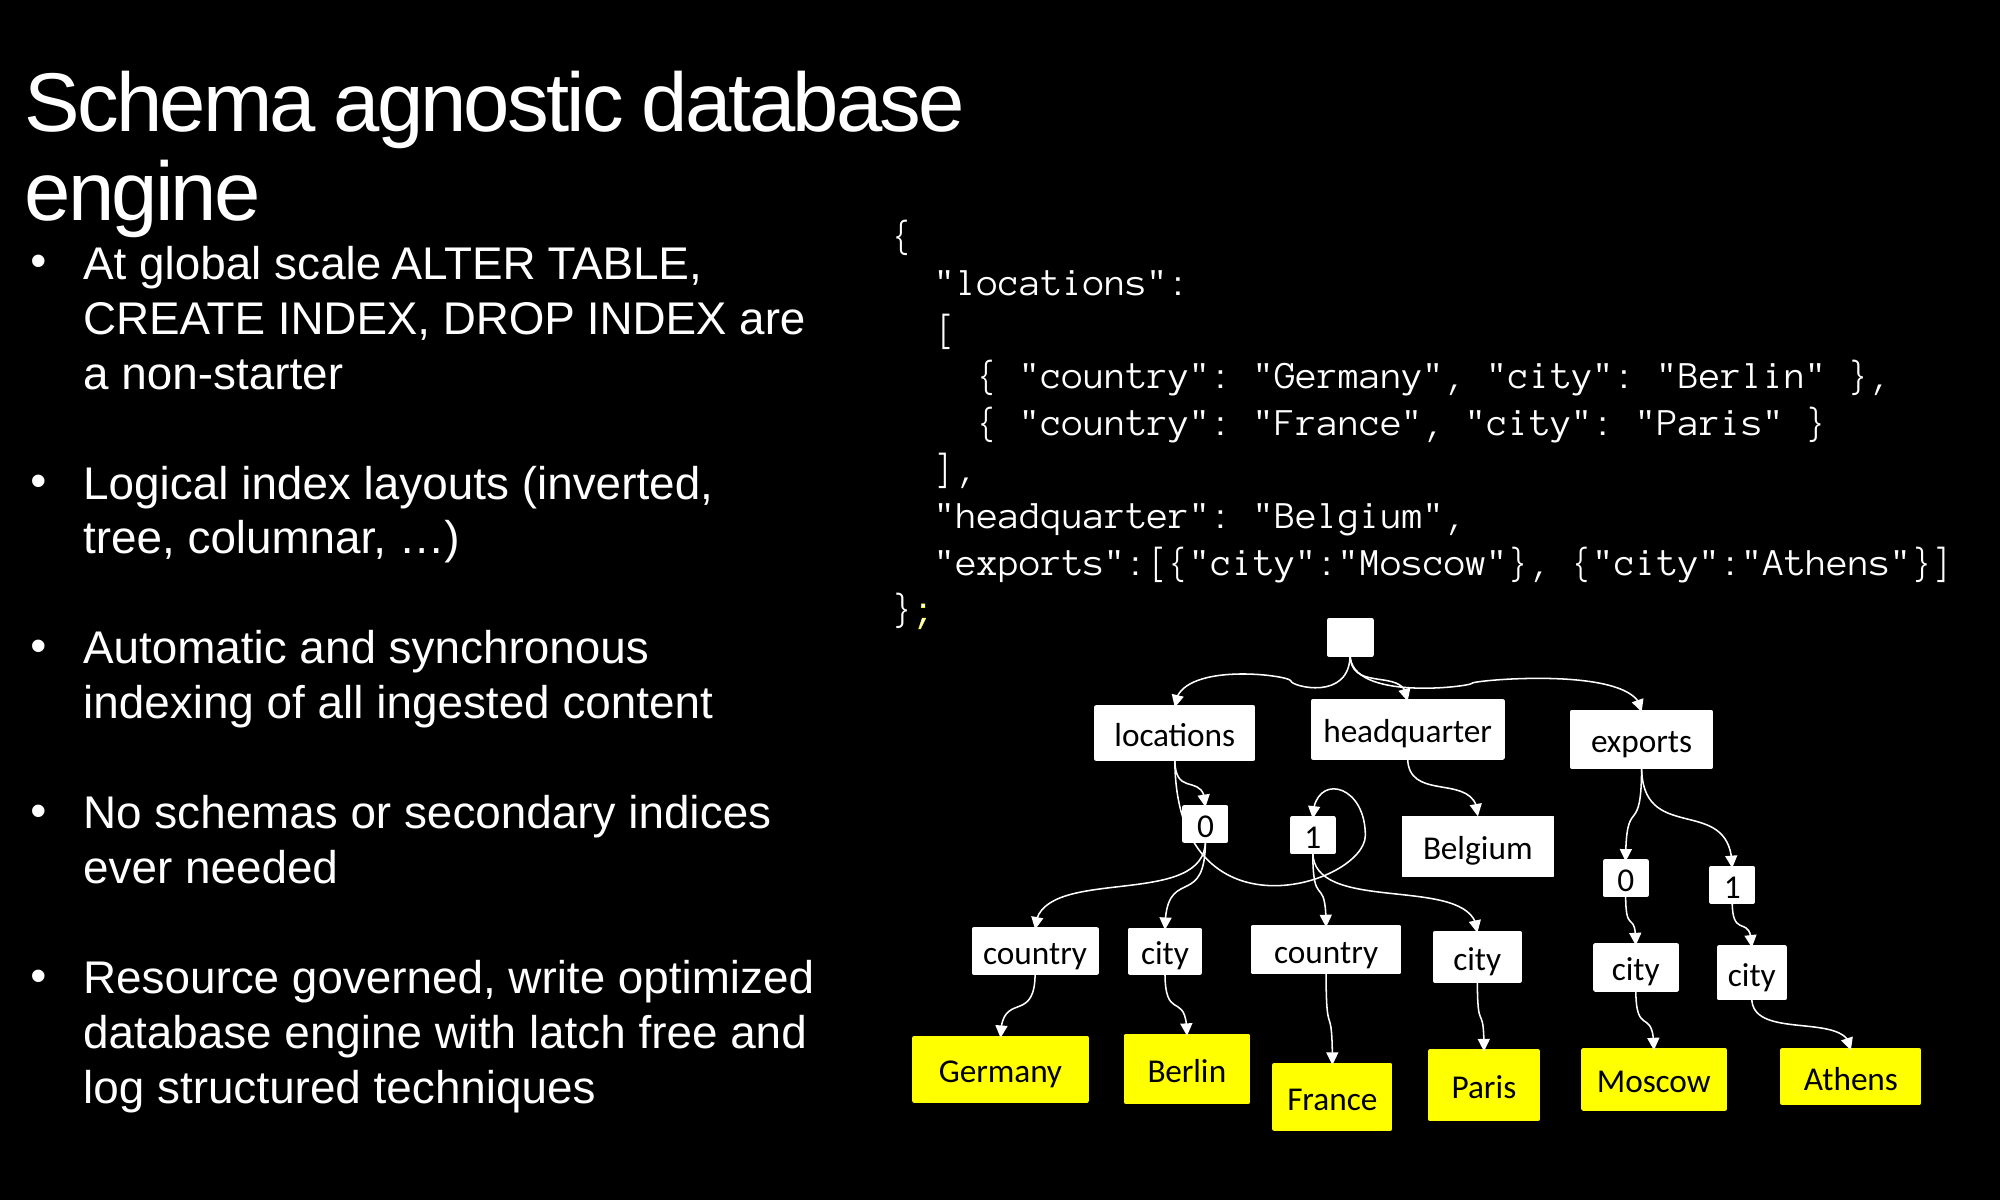

Schema agnostic database engine
{
  "locations":
  [
    { "country": "Germany", "city": "Berlin" },
    { "country": "France", "city": "Paris" }
  ],
  "headquarter": "Belgium",
  "exports":[{"city":"Moscow"}, {"city":"Athens"}]
};
At global scale ALTER TABLE, CREATE INDEX, DROP INDEX are a non-starter

Logical index layouts (inverted, tree, columnar, …)

Automatic and synchronous indexing of all ingested content

No schemas or secondary indices ever needed

Resource governed, write optimized database engine with latch free and log structured techniques

headquarter
locations
exports
0
Belgium
1
0
1
country
country
city
city
city
city
Berlin
Germany
Moscow
Athens
Paris
France